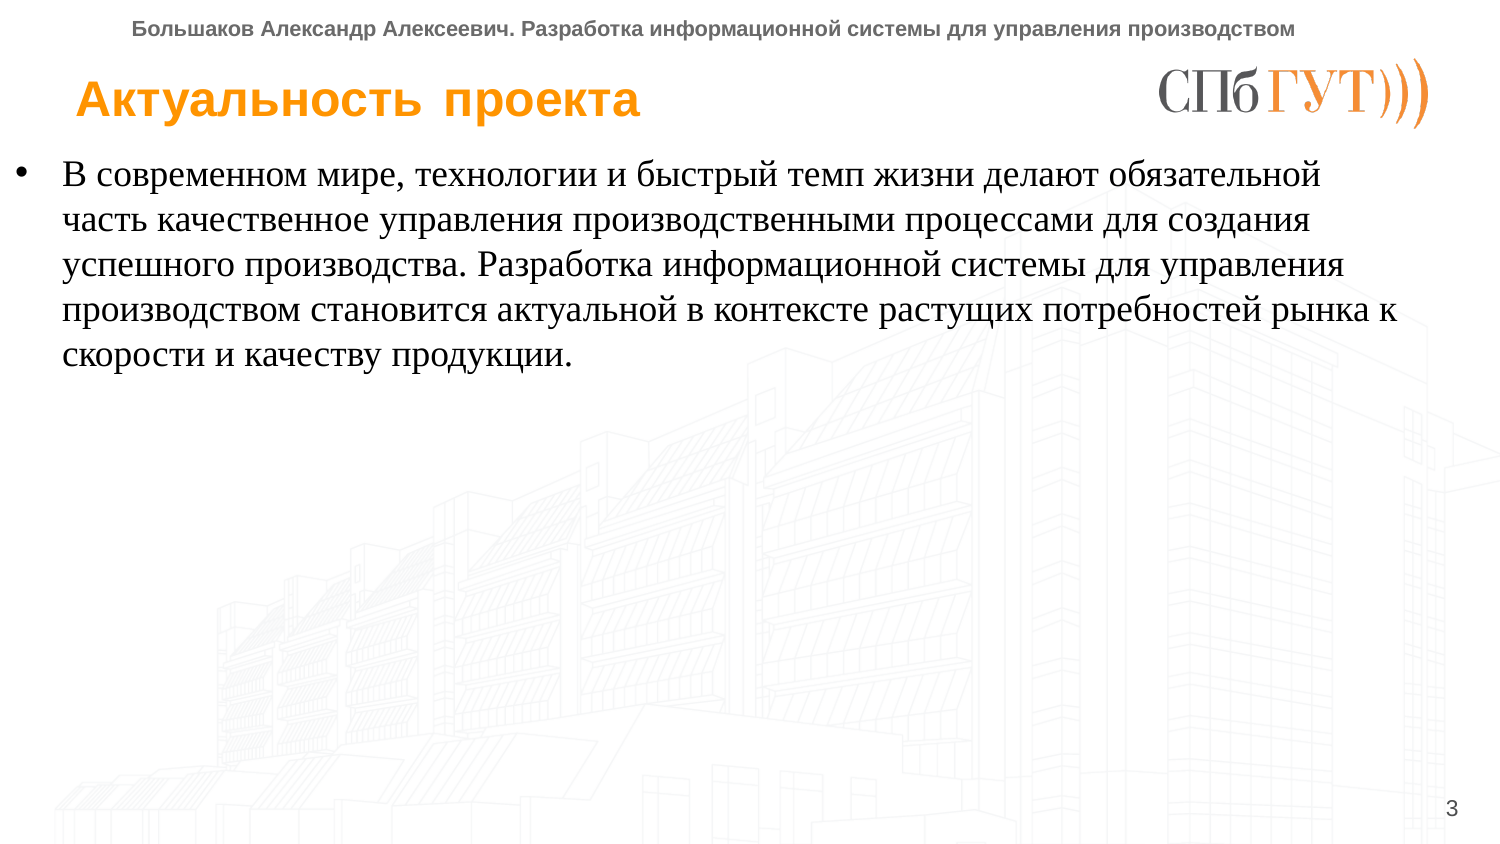

Большаков Александр Алексеевич. Разработка информационной системы для управления производством
# Актуальность проекта
В современном мире, технологии и быстрый темп жизни делают обязательной часть качественное управления производственными процессами для создания успешного производства. Разработка информационной системы для управления производством становится актуальной в контексте растущих потребностей рынка к скорости и качеству продукции.
3